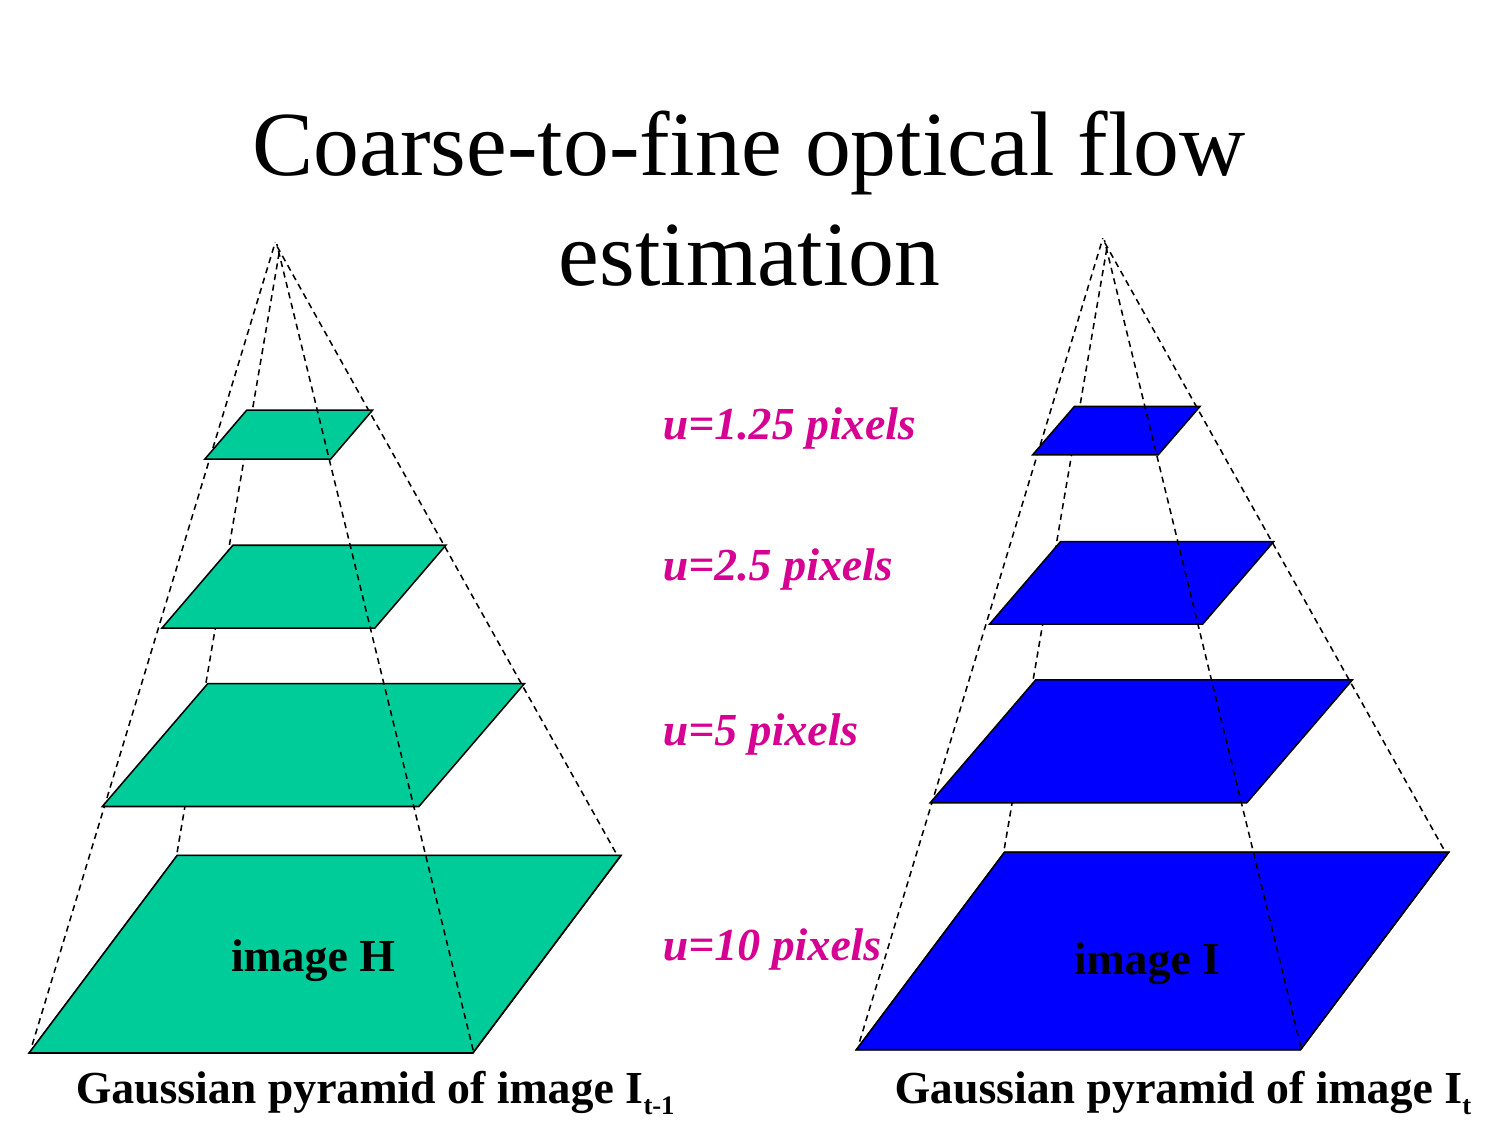

# Coarse-to-fine optical flow estimation

Gaussian pyramid of image It

Gaussian pyramid of image It-1
image H
image I
u=1.25 pixels
u=2.5 pixels
u=5 pixels
u=10 pixels

image I

image H